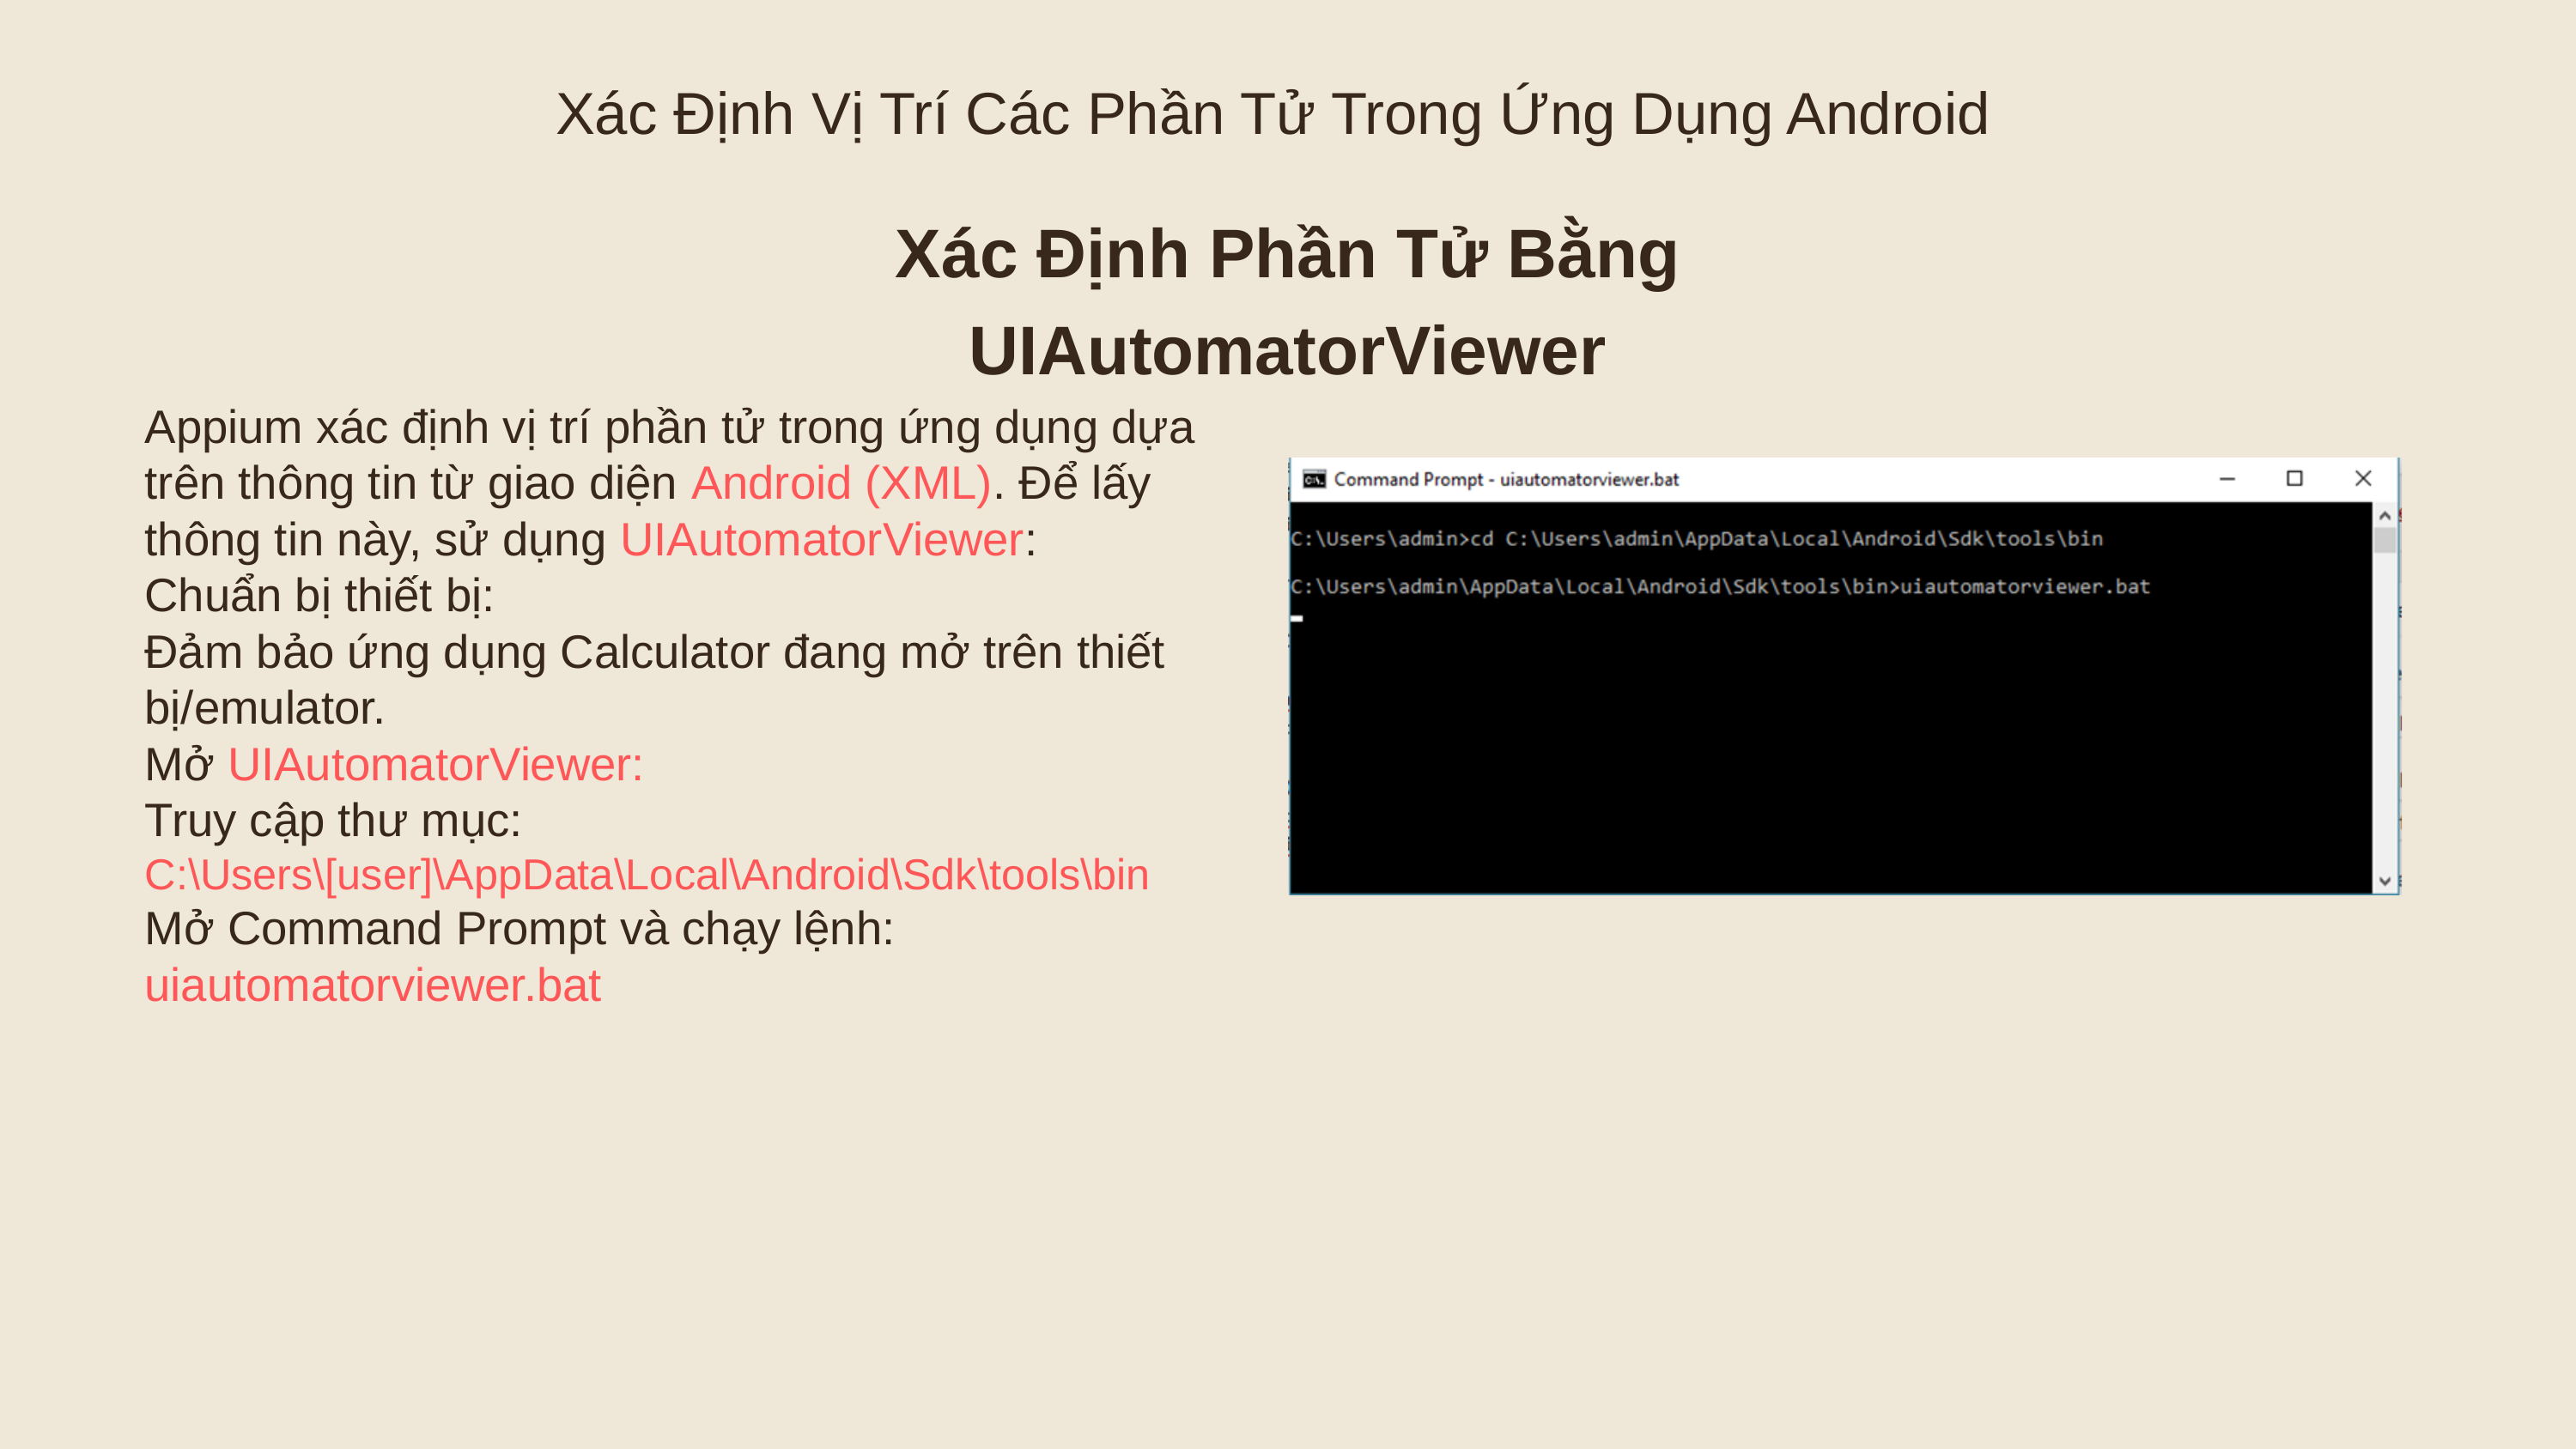

Xác Định Vị Trí Các Phần Tử Trong Ứng Dụng Android
Xác Định Phần Tử Bằng UIAutomatorViewer
Appium xác định vị trí phần tử trong ứng dụng dựa trên thông tin từ giao diện Android (XML). Để lấy thông tin này, sử dụng UIAutomatorViewer:
Chuẩn bị thiết bị:
Đảm bảo ứng dụng Calculator đang mở trên thiết bị/emulator.
Mở UIAutomatorViewer:
Truy cập thư mục:
C:\Users\[user]\AppData\Local\Android\Sdk\tools\bin
Mở Command Prompt và chạy lệnh:
uiautomatorviewer.bat